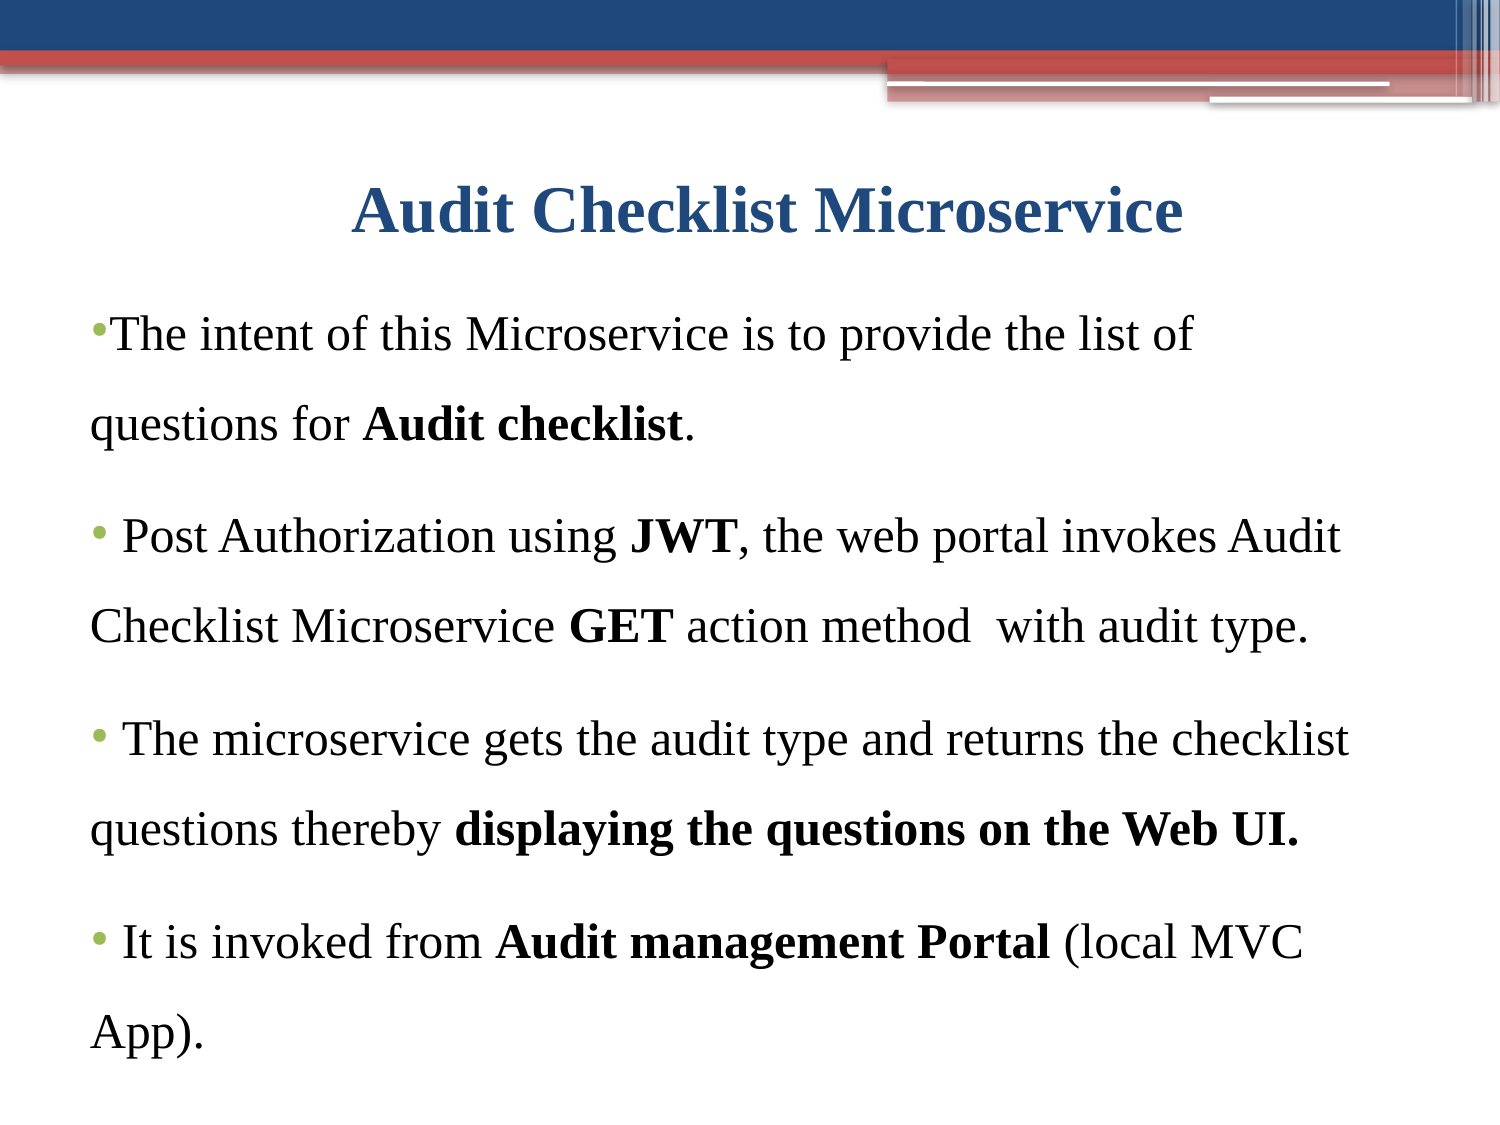

# Audit Checklist Microservice
The intent of this Microservice is to provide the list of          questions for Audit checklist.
 Post Authorization using JWT, the web portal invokes Audit   Checklist Microservice GET action method  with audit type.
 The microservice gets the audit type and returns the checklist questions thereby displaying the questions on the Web UI.
 It is invoked from Audit management Portal (local MVC App).